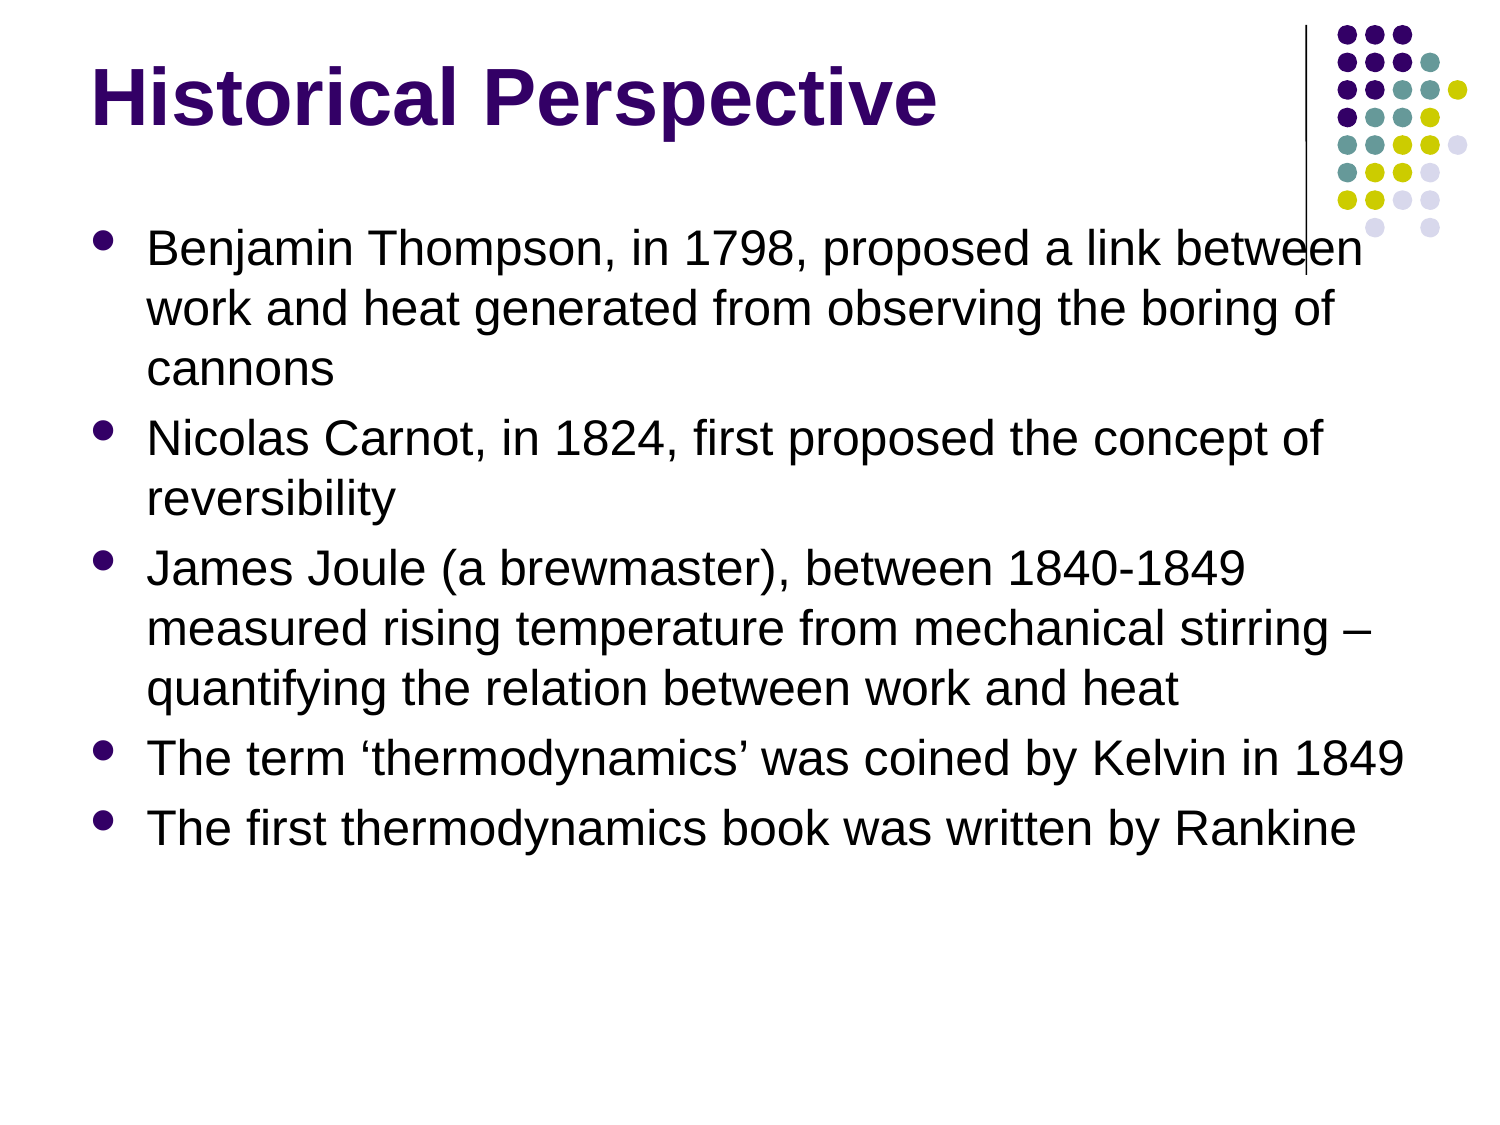

# Historical Perspective
Benjamin Thompson, in 1798, proposed a link between work and heat generated from observing the boring of cannons
Nicolas Carnot, in 1824, first proposed the concept of reversibility
James Joule (a brewmaster), between 1840-1849 measured rising temperature from mechanical stirring – quantifying the relation between work and heat
The term ‘thermodynamics’ was coined by Kelvin in 1849
The first thermodynamics book was written by Rankine